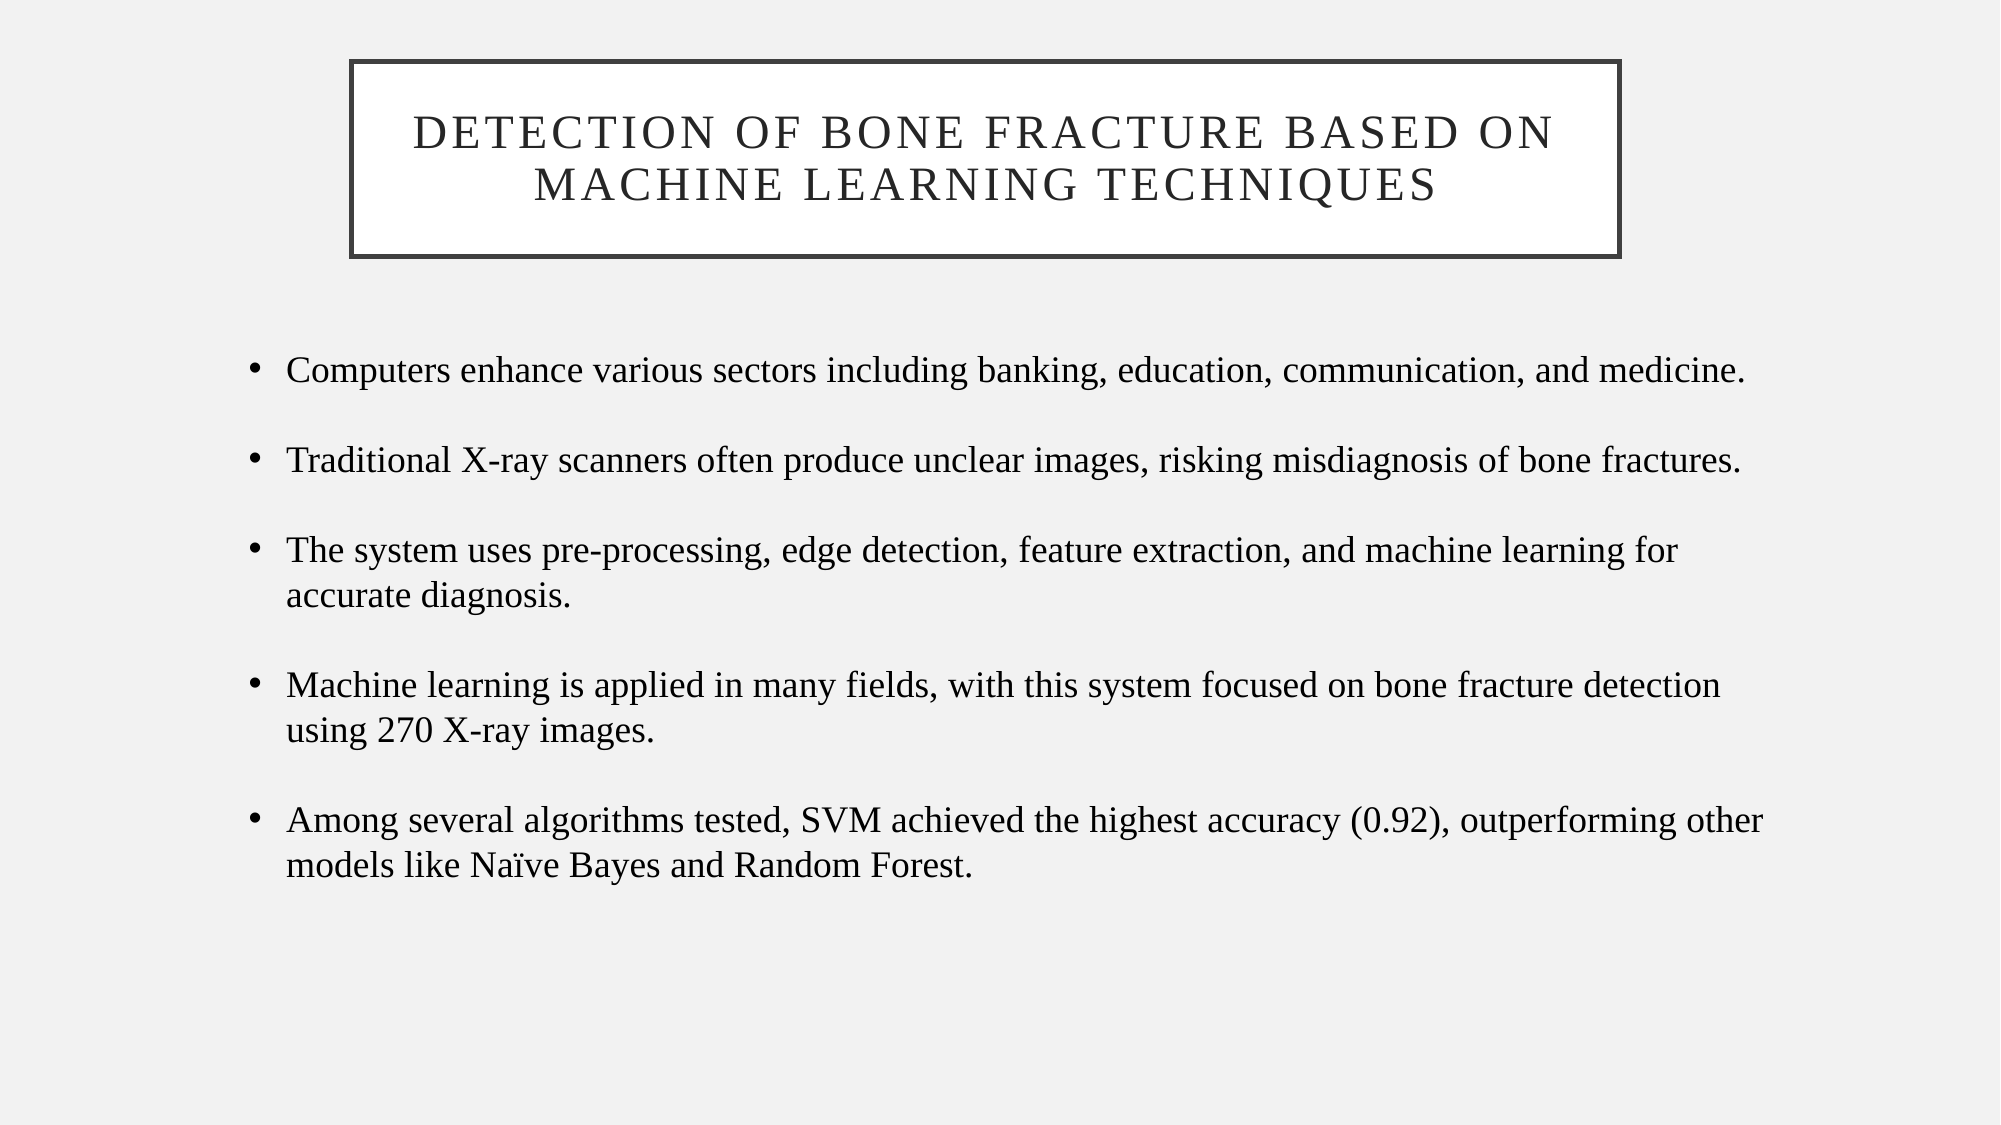

# Detection of bone fracture based on machine learning techniques
Computers enhance various sectors including banking, education, communication, and medicine.

Traditional X-ray scanners often produce unclear images, risking misdiagnosis of bone fractures.

The system uses pre-processing, edge detection, feature extraction, and machine learning for accurate diagnosis.

Machine learning is applied in many fields, with this system focused on bone fracture detection using 270 X-ray images.

Among several algorithms tested, SVM achieved the highest accuracy (0.92), outperforming other models like Naïve Bayes and Random Forest.